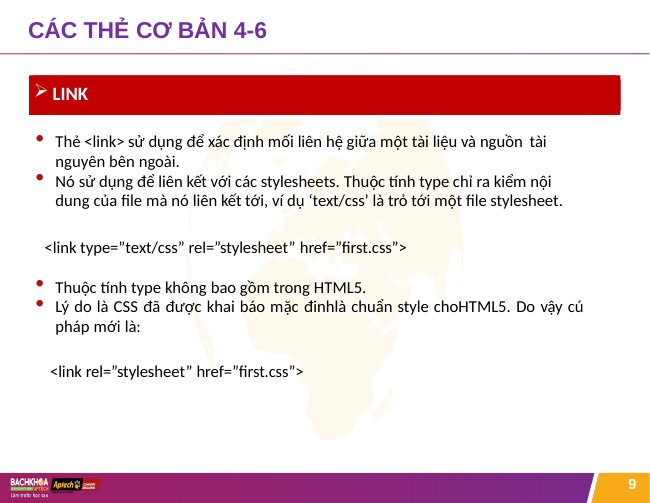

# CÁC THẺ CƠ BẢN 4-6
LINK

Thẻ <link> sử dụng để xác định mối liên hệ giữa một tài liệu và nguồn tài
nguyên bên ngoài.
Nó sử dụng để liên kết với các stylesheets. Thuộc tính type chỉ ra kiểm nội  dung của file mà nó liên kết tới, ví dụ ‘text/css’ là trỏ tới một file stylesheet.

<link type=”text/css” rel=”stylesheet” href=”first.css”>

Thuộc tính type không bao gồm trong HTML5.
Lý do là CSS đã được khai báo mặc đinhlà chuẩn style choHTML5. Do vậy cú
pháp mới là:

<link rel=”stylesheet” href=”first.css”>

9